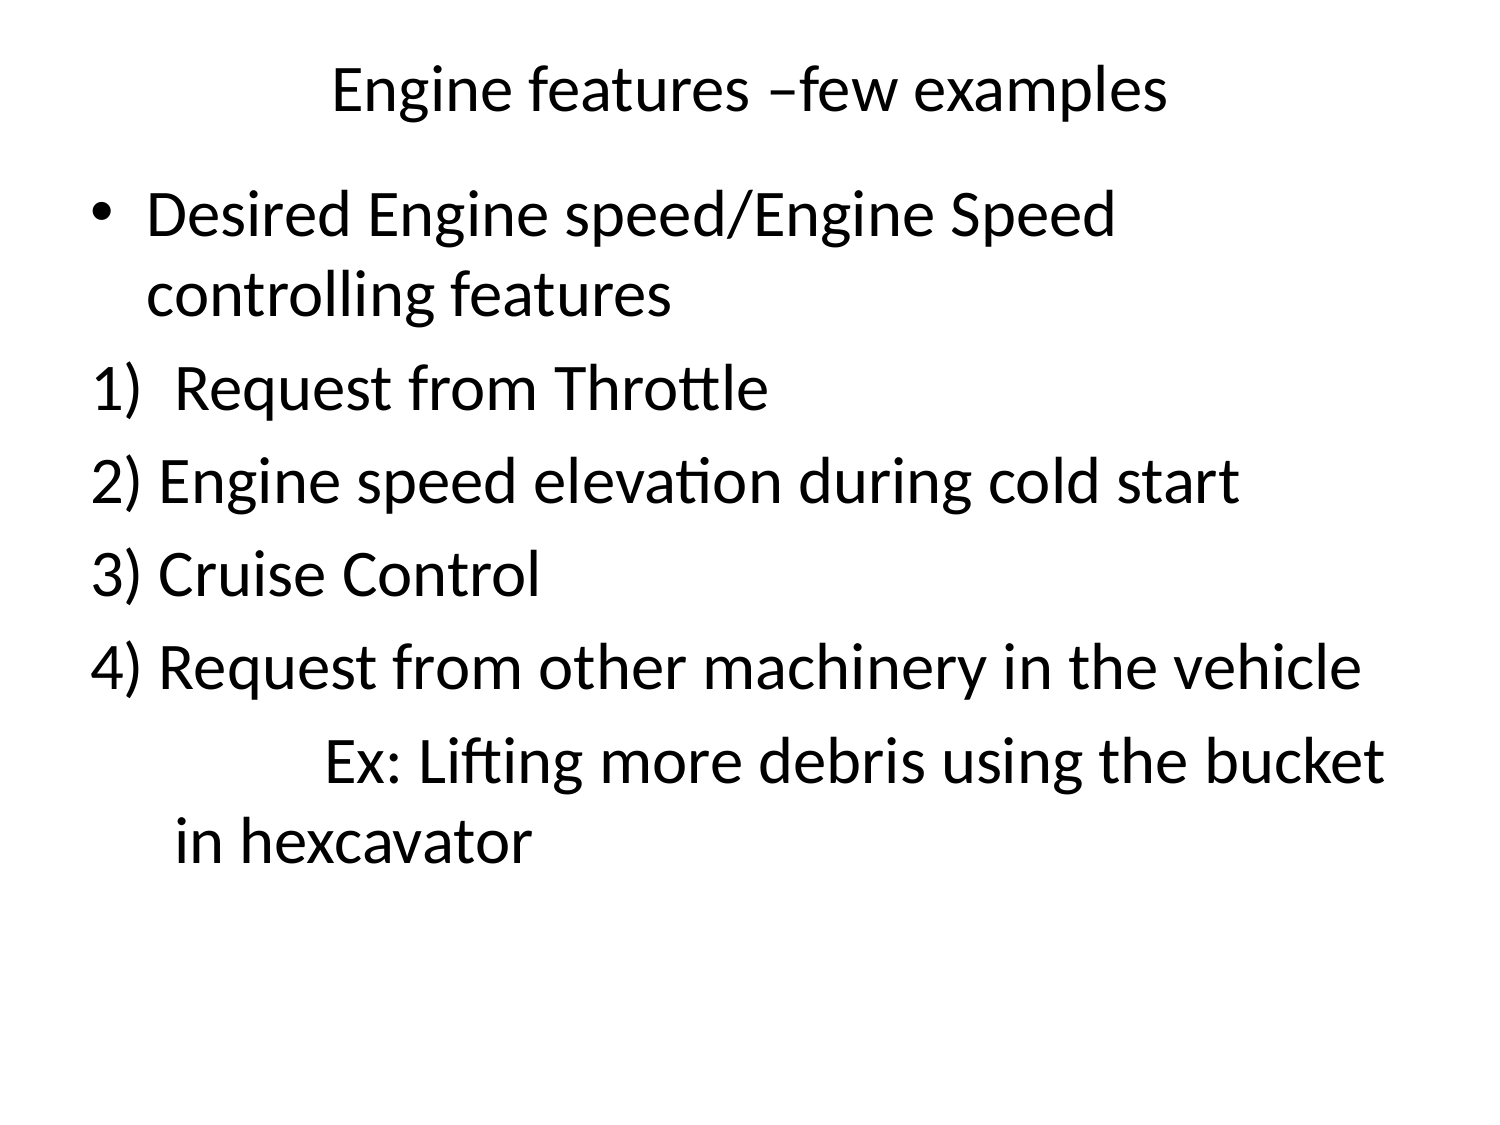

# Engine features –few examples
Desired Engine speed/Engine Speed controlling features
Request from Throttle
2) Engine speed elevation during cold start
3) Cruise Control
4) Request from other machinery in the vehicle
		Ex: Lifting more debris using the bucket in hexcavator